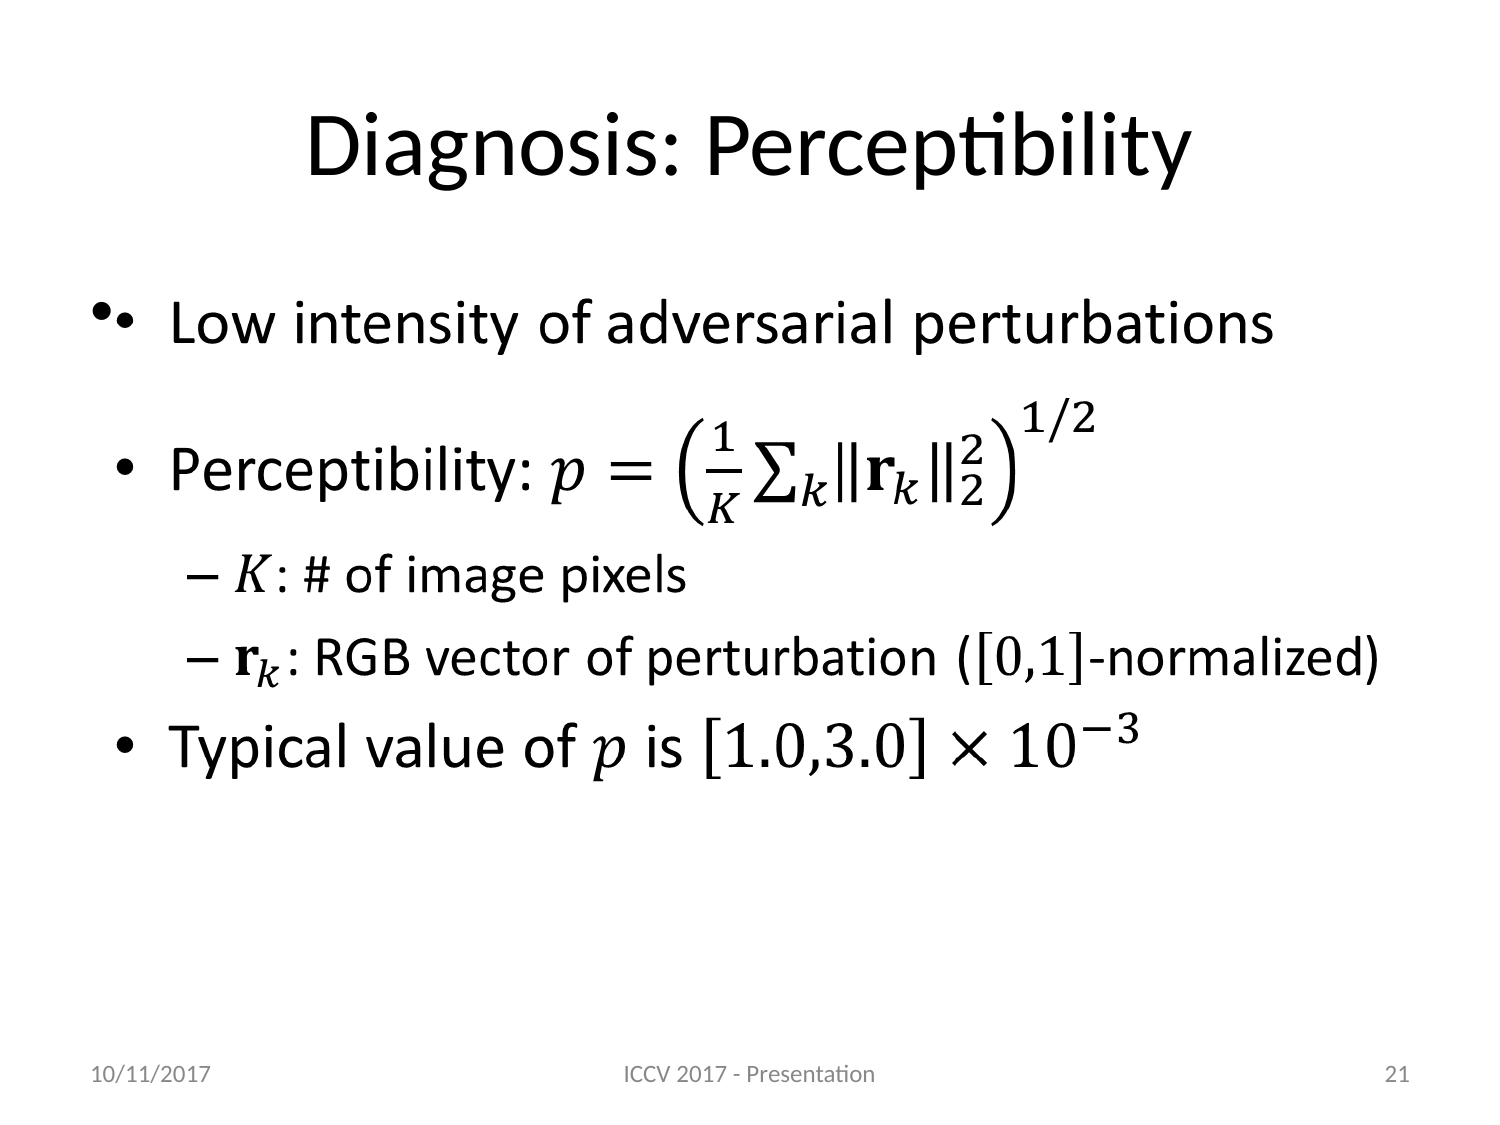

# Diagnosis: Perceptibility

10/11/2017
ICCV 2017 - Presentation
21